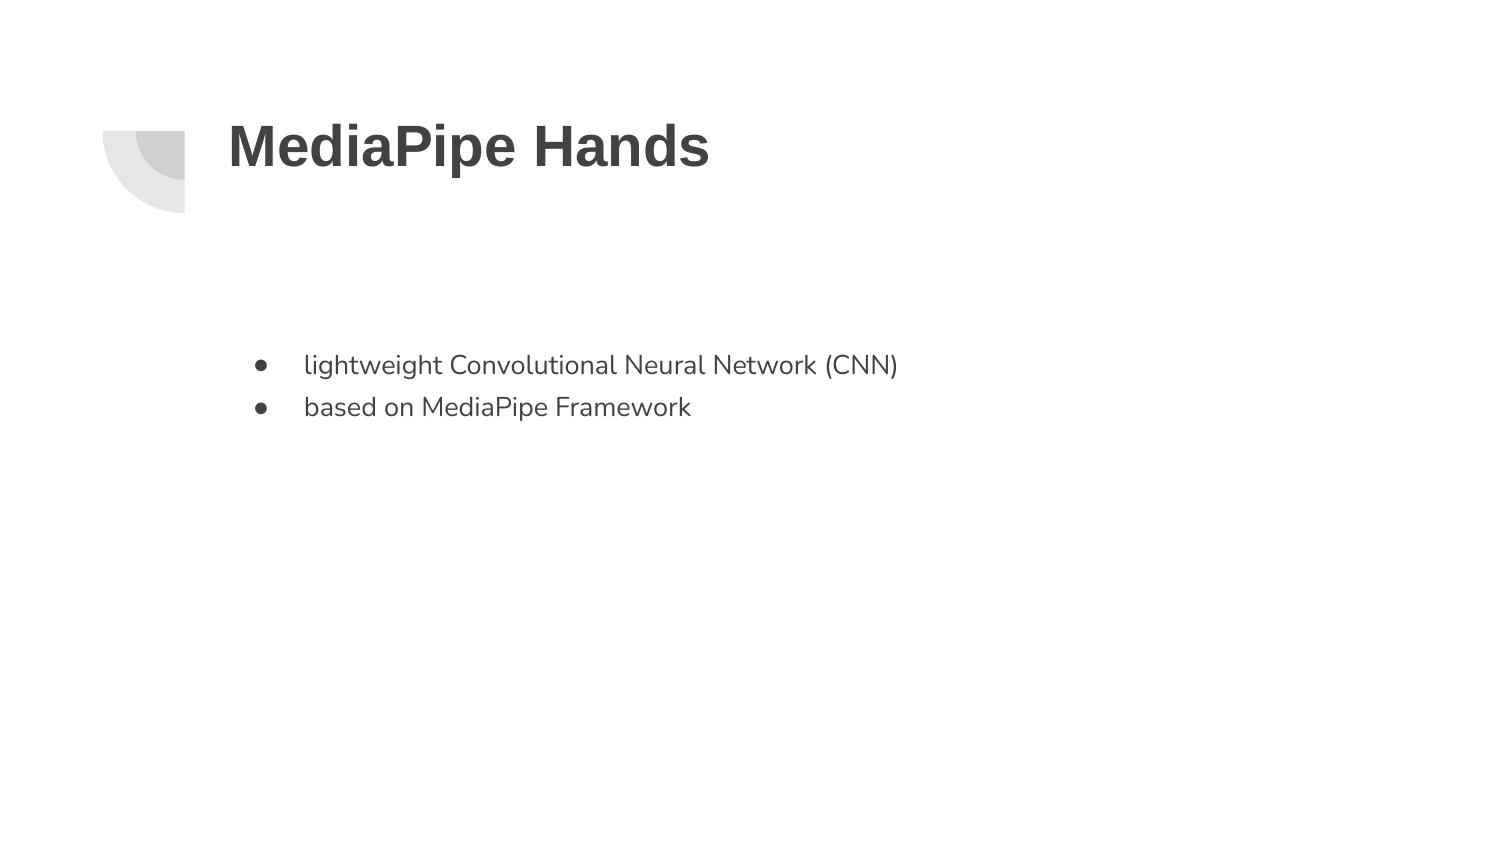

# MediaPipe Hands
lightweight Convolutional Neural Network (CNN)
based on MediaPipe Framework